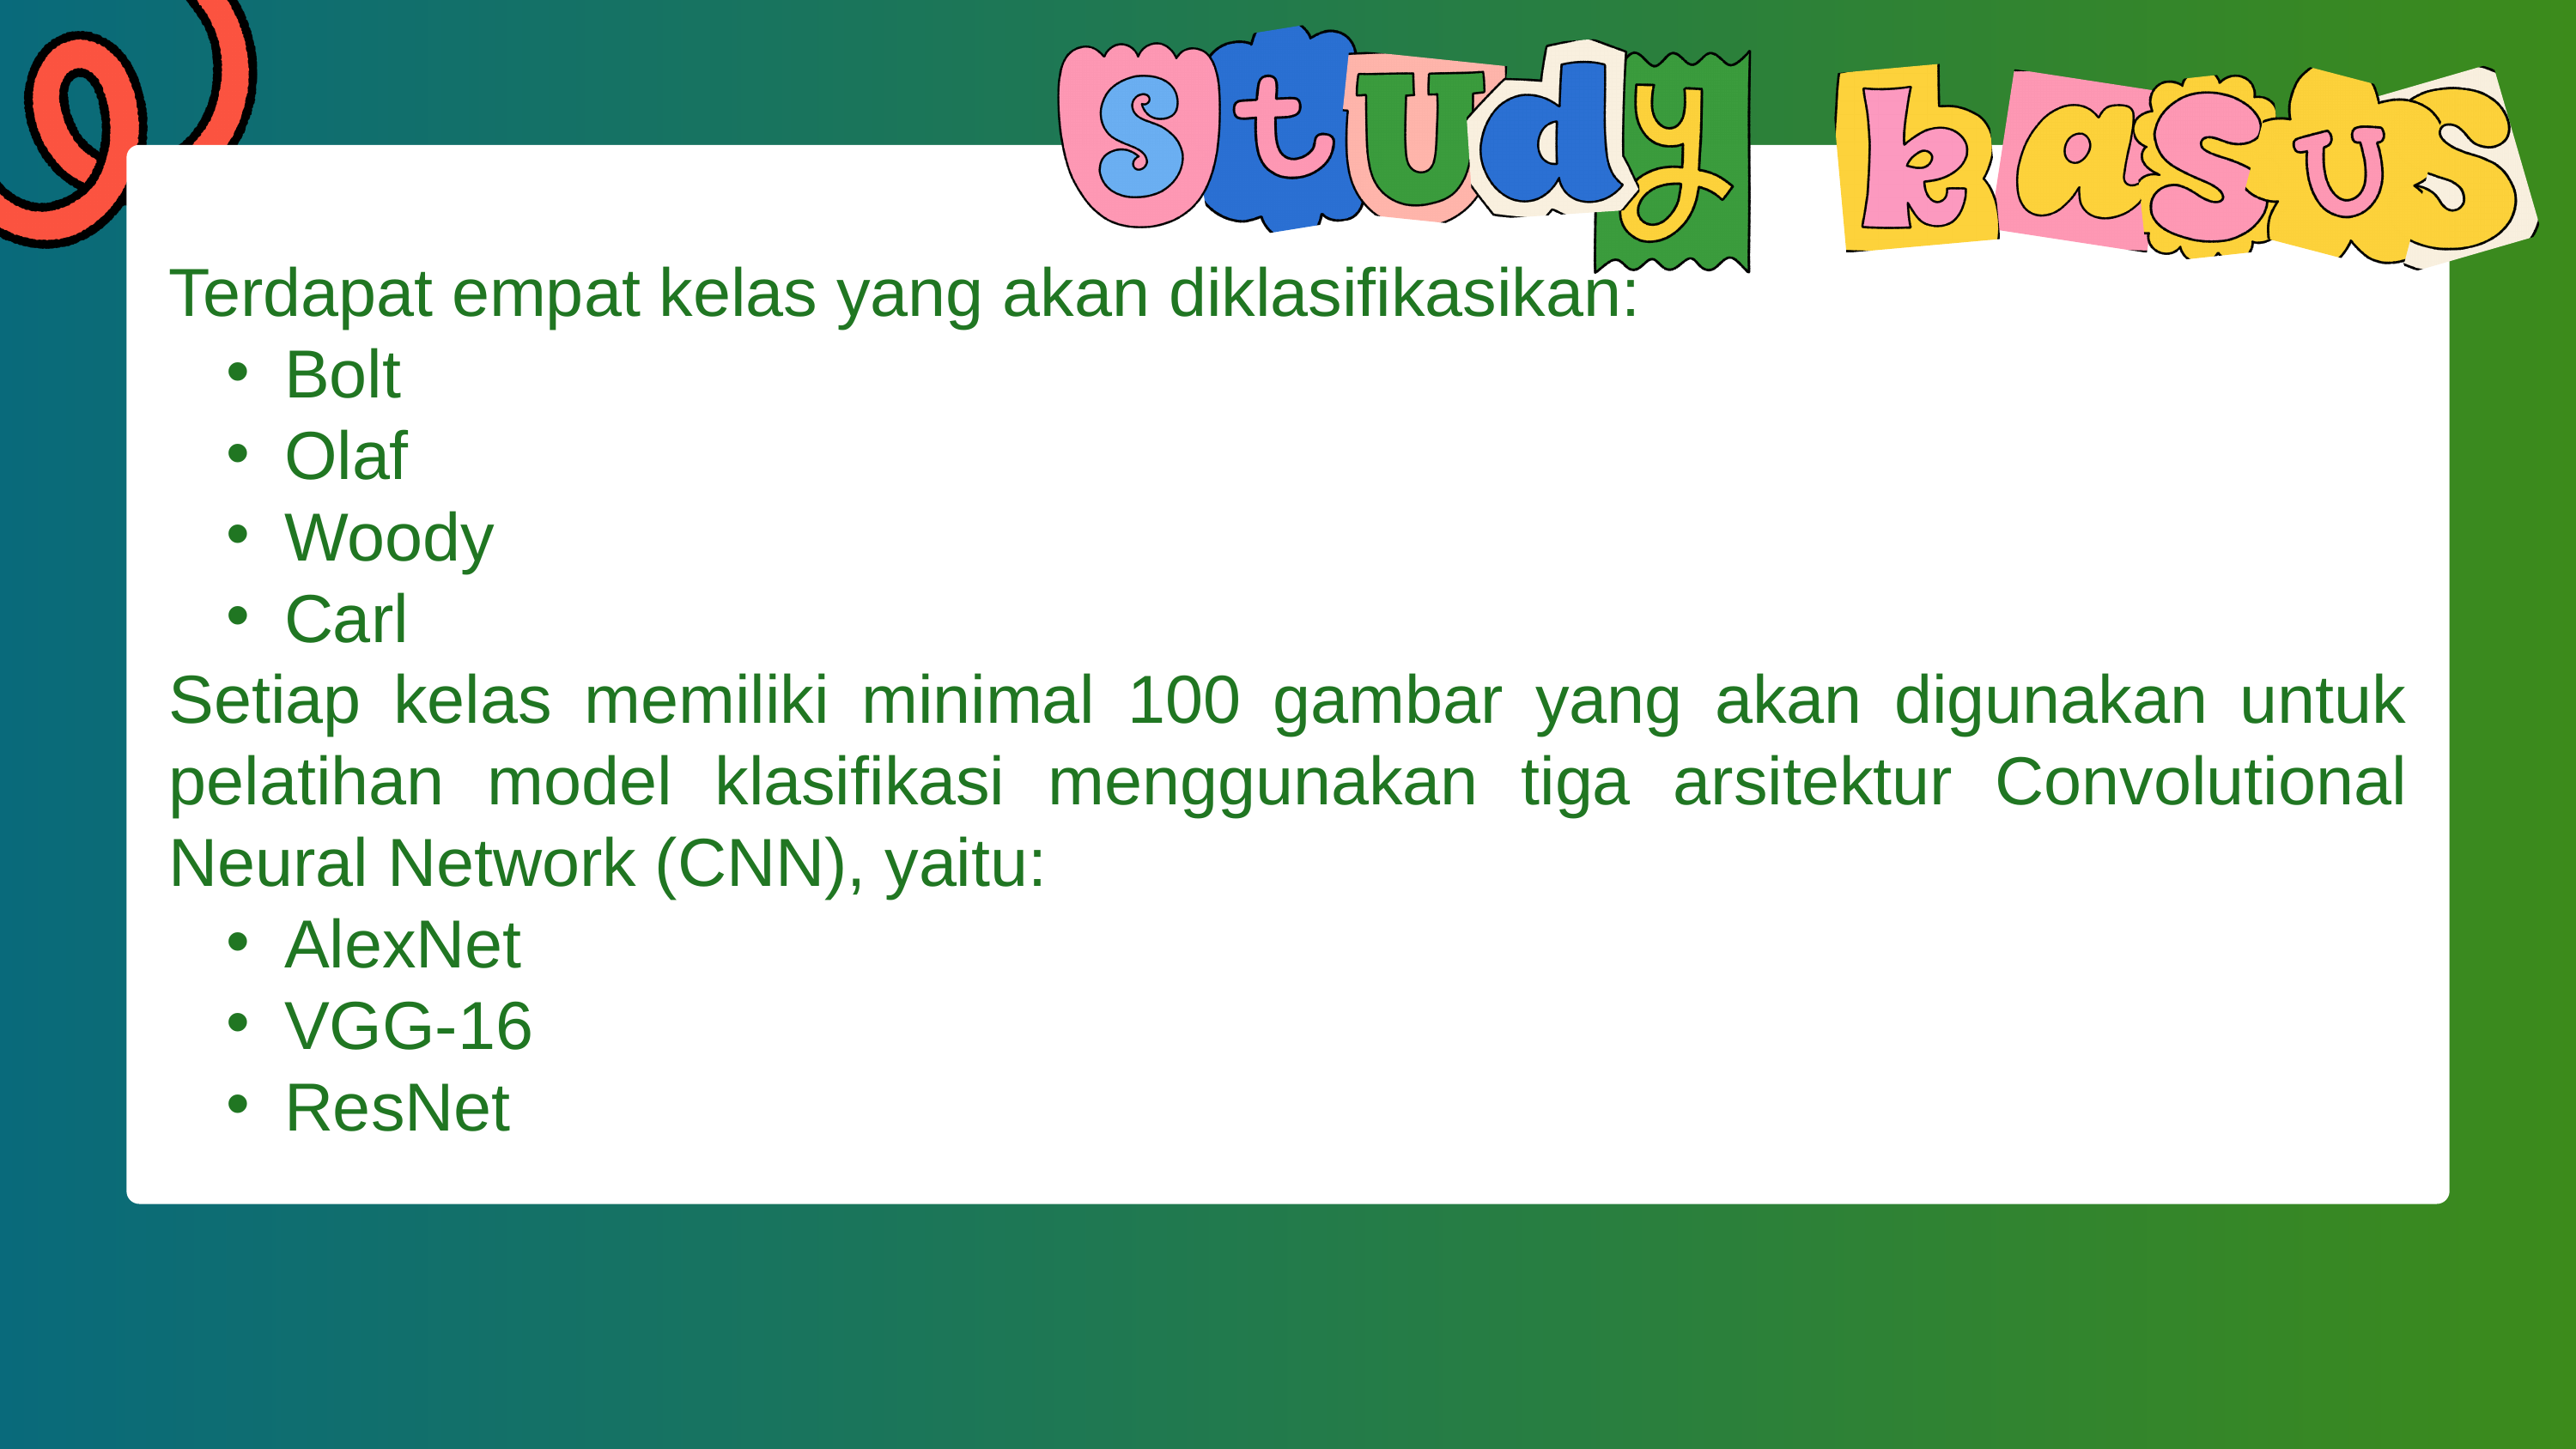

Terdapat empat kelas yang akan diklasifikasikan:
Bolt
Olaf
Woody
Carl
Setiap kelas memiliki minimal 100 gambar yang akan digunakan untuk pelatihan model klasifikasi menggunakan tiga arsitektur Convolutional Neural Network (CNN), yaitu:
AlexNet
VGG-16
ResNet